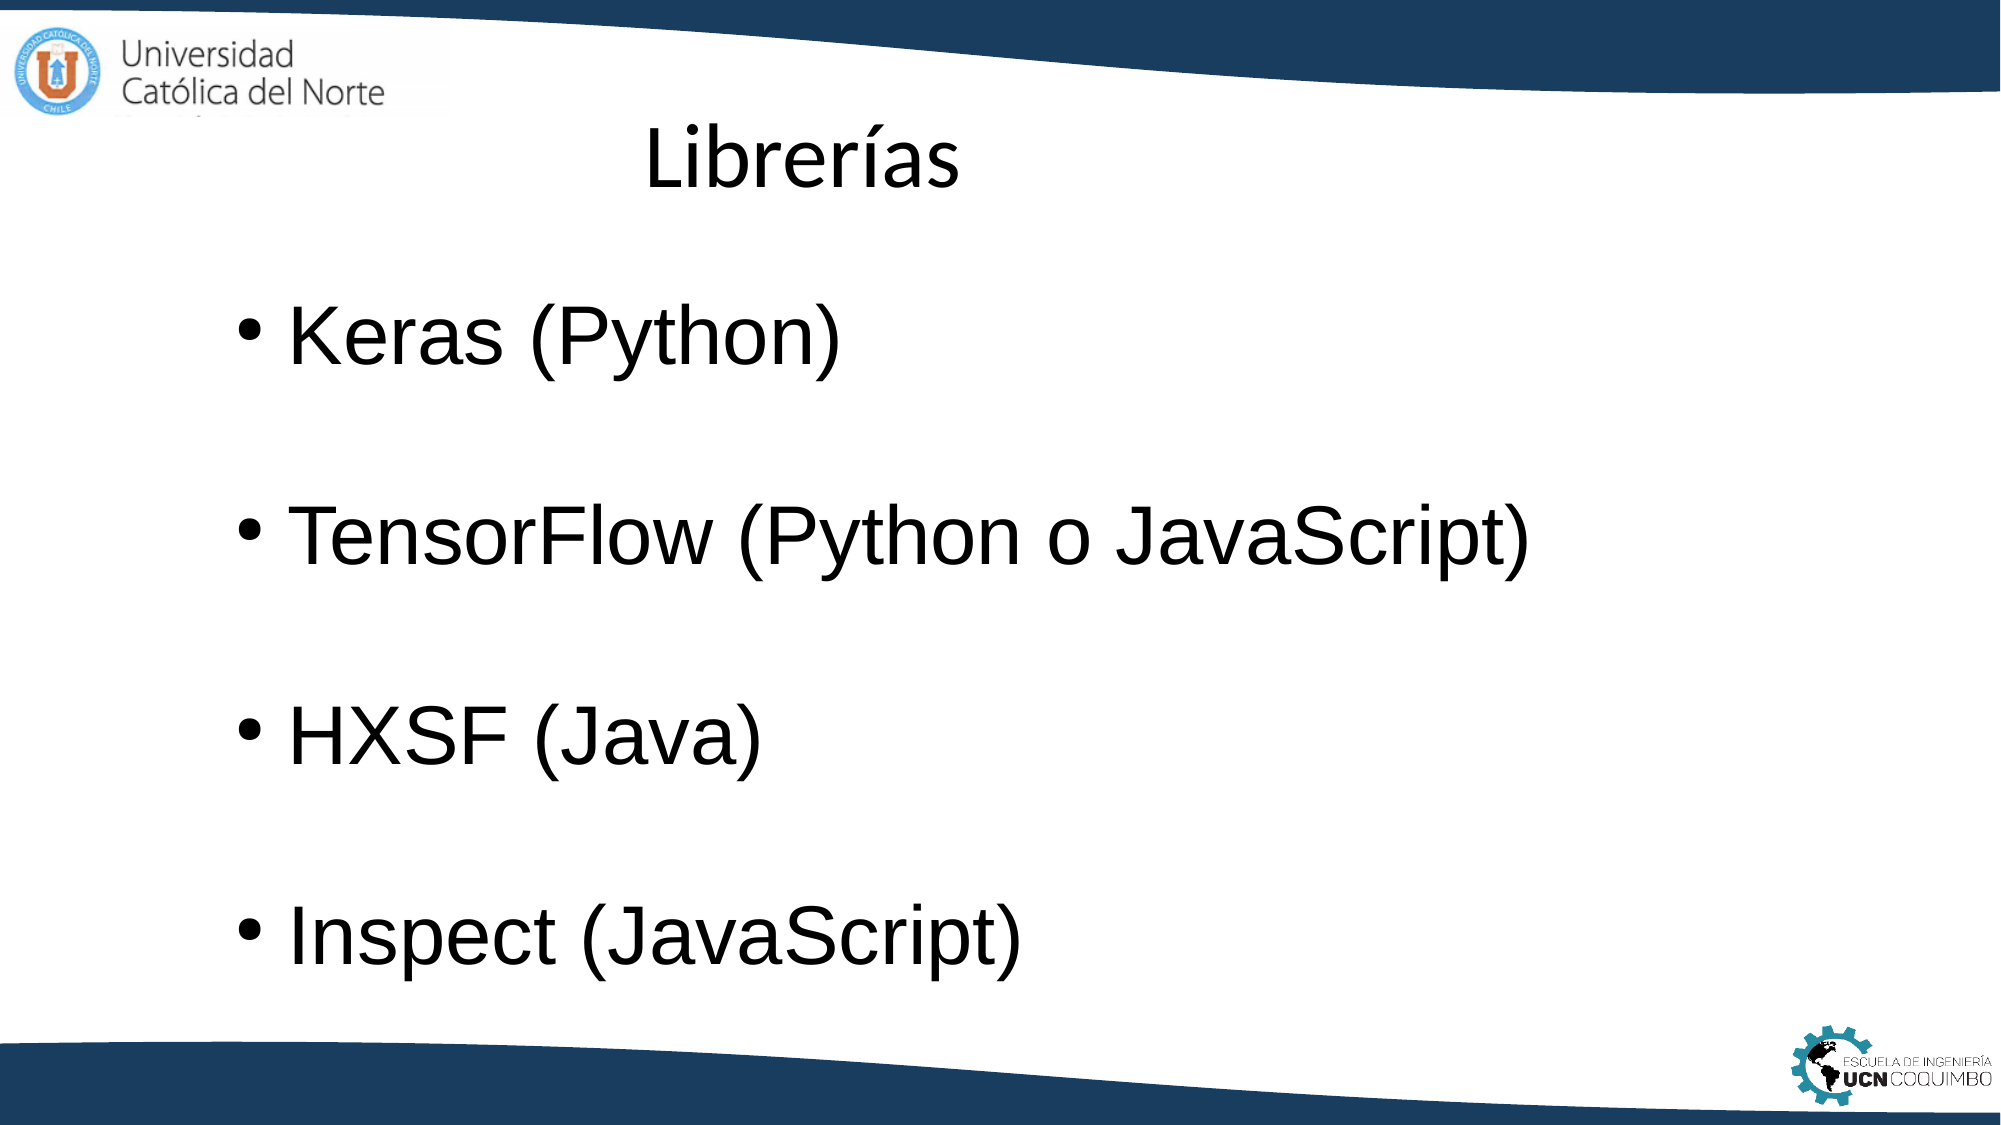

# Librerías
 Keras (Python)

 TensorFlow (Python o JavaScript)

 HXSF (Java)

 Inspect (JavaScript)